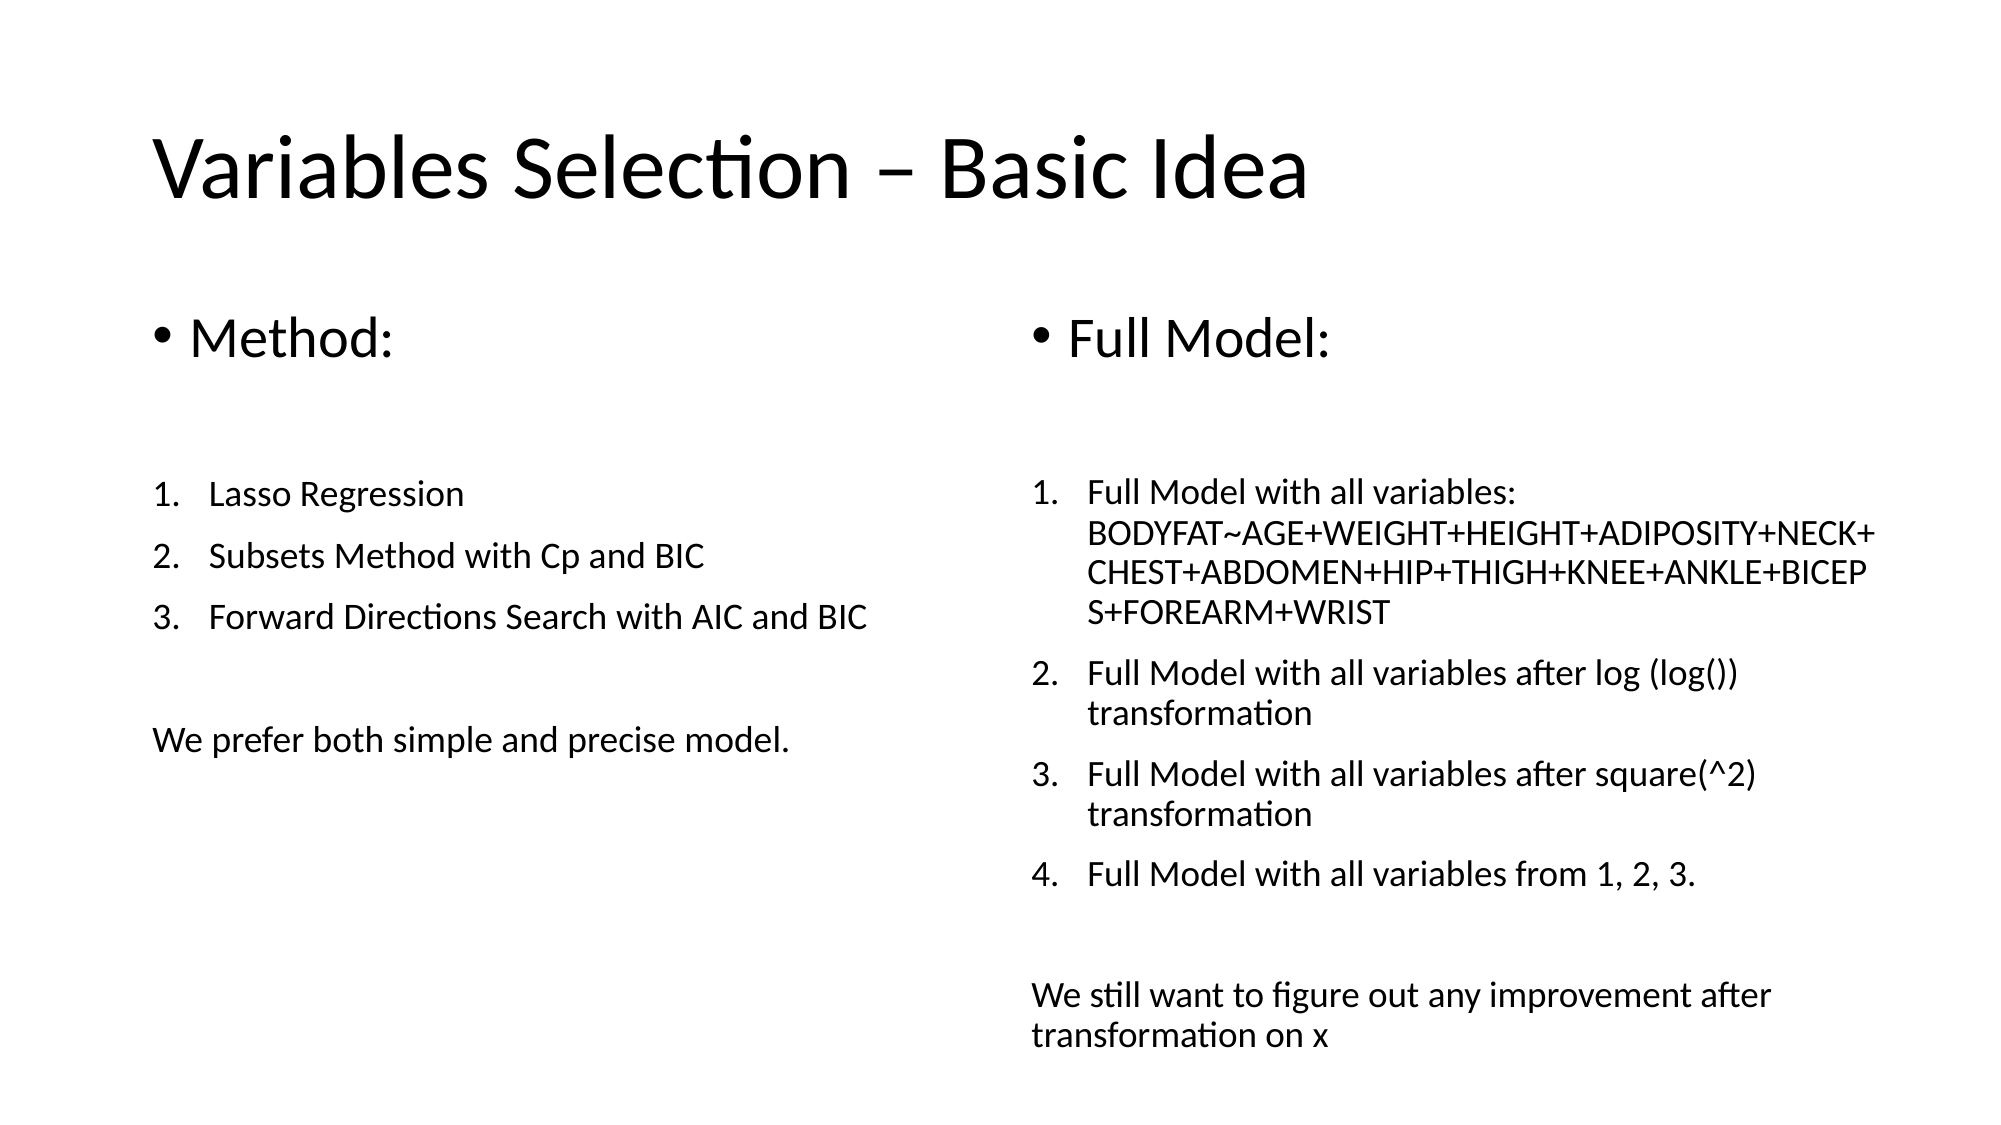

# Variables Selection – Basic Idea
Method:

Lasso Regression
Subsets Method with Cp and BIC
Forward Directions Search with AIC and BIC

We prefer both simple and precise model.
Full Model:

Full Model with all variables:                                   BODYFAT~AGE+WEIGHT+HEIGHT+ADIPOSITY+NECK+CHEST+ABDOMEN+HIP+THIGH+KNEE+ANKLE+BICEPS+FOREARM+WRIST
Full Model with all variables after log (log()) transformation
Full Model with all variables after square(^2) transformation
Full Model with all variables from 1, 2, 3.

We still want to figure out any improvement after transformation on x